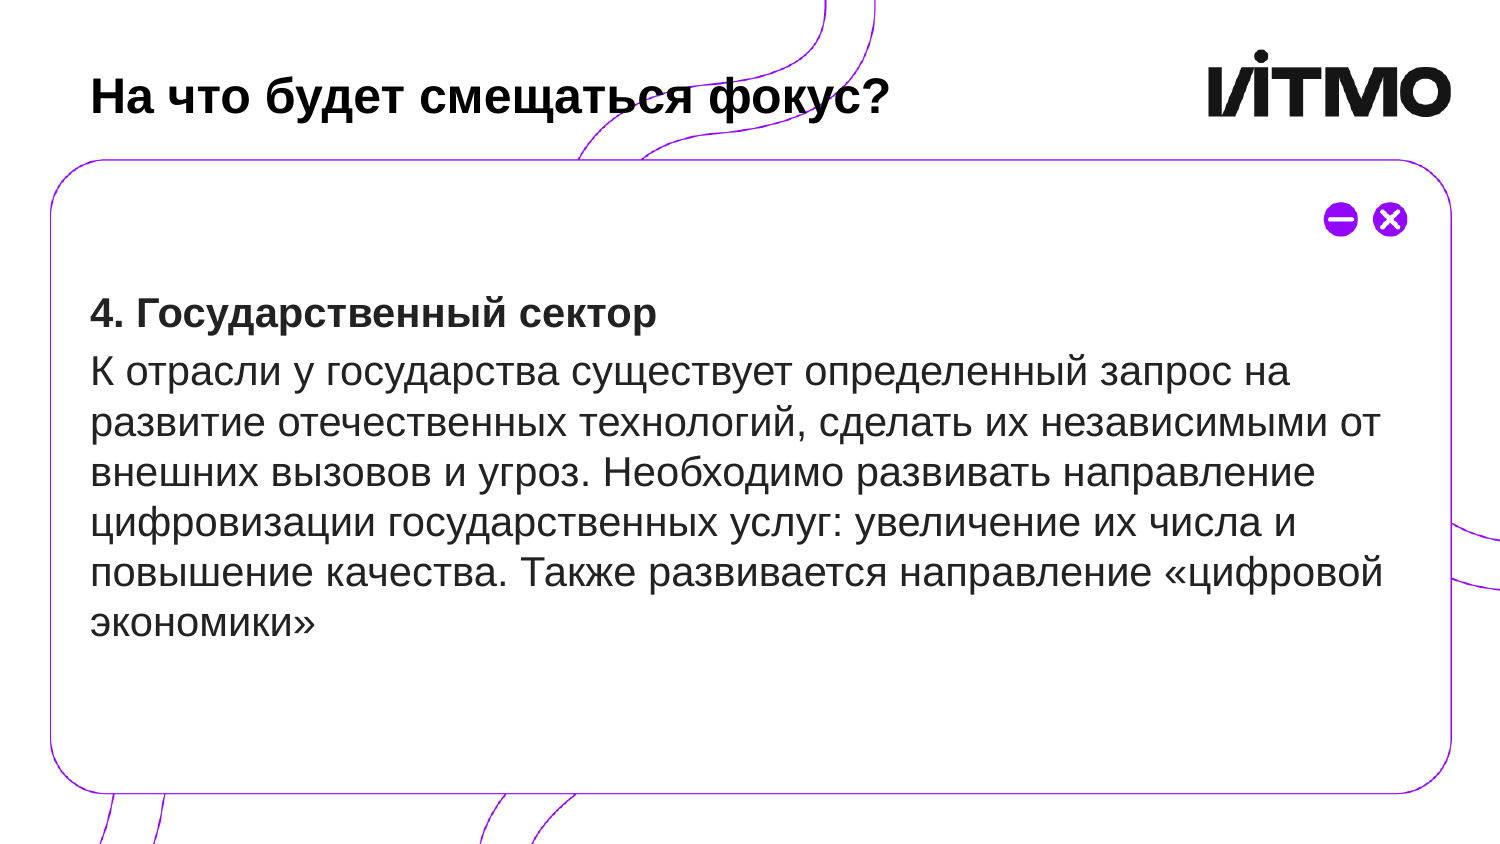

# На что будет смещаться фокус?
4. Государственный сектор
К отрасли у государства существует определенный запрос на развитие отечественных технологий, сделать их независимыми от внешних вызовов и угроз. Необходимо развивать направление цифровизации государственных услуг: увеличение их числа и повышение качества. Также развивается направление «цифровой экономики»